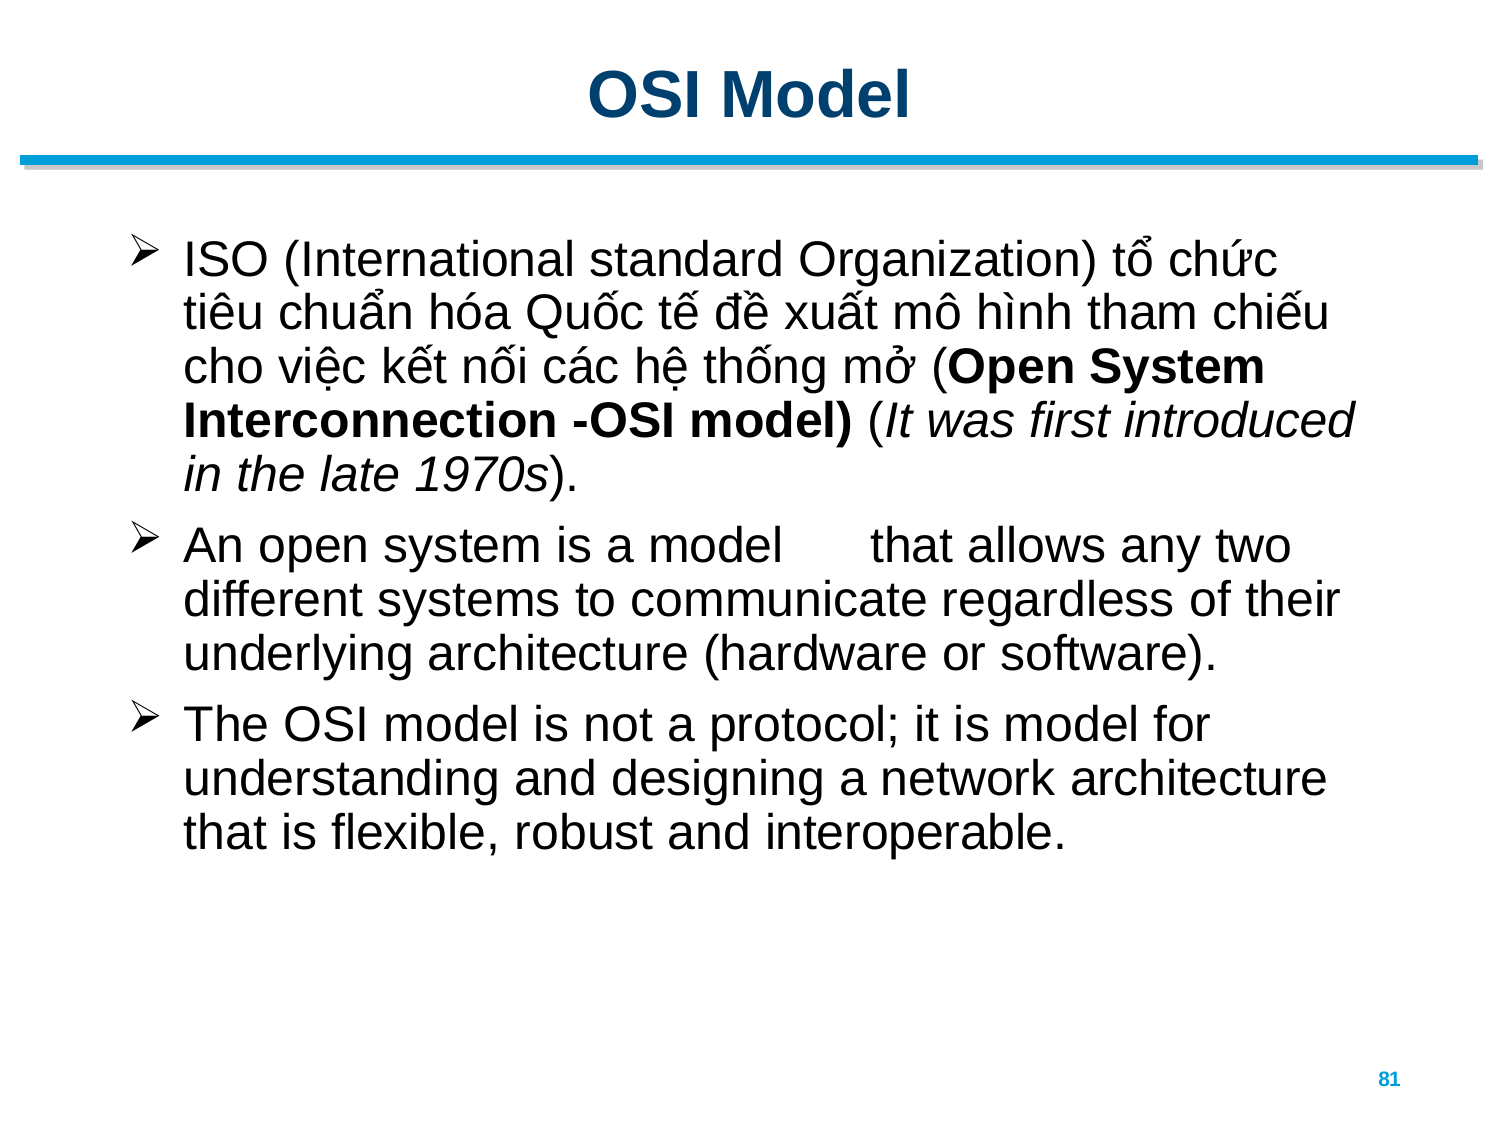

# OSI Model
ISO (International standard Organization) tổ chức tiêu chuẩn hóa Quốc tế đề xuất mô hình tham chiếu cho việc kết nối các hệ thống mở (Open System Interconnection -OSI model) (It was first introduced in the late 1970s).
An open system is a model	that allows any two different systems to communicate regardless of their underlying architecture (hardware or software).
The OSI model is not a protocol; it is model for understanding and designing a network architecture that is flexible, robust and interoperable.
81